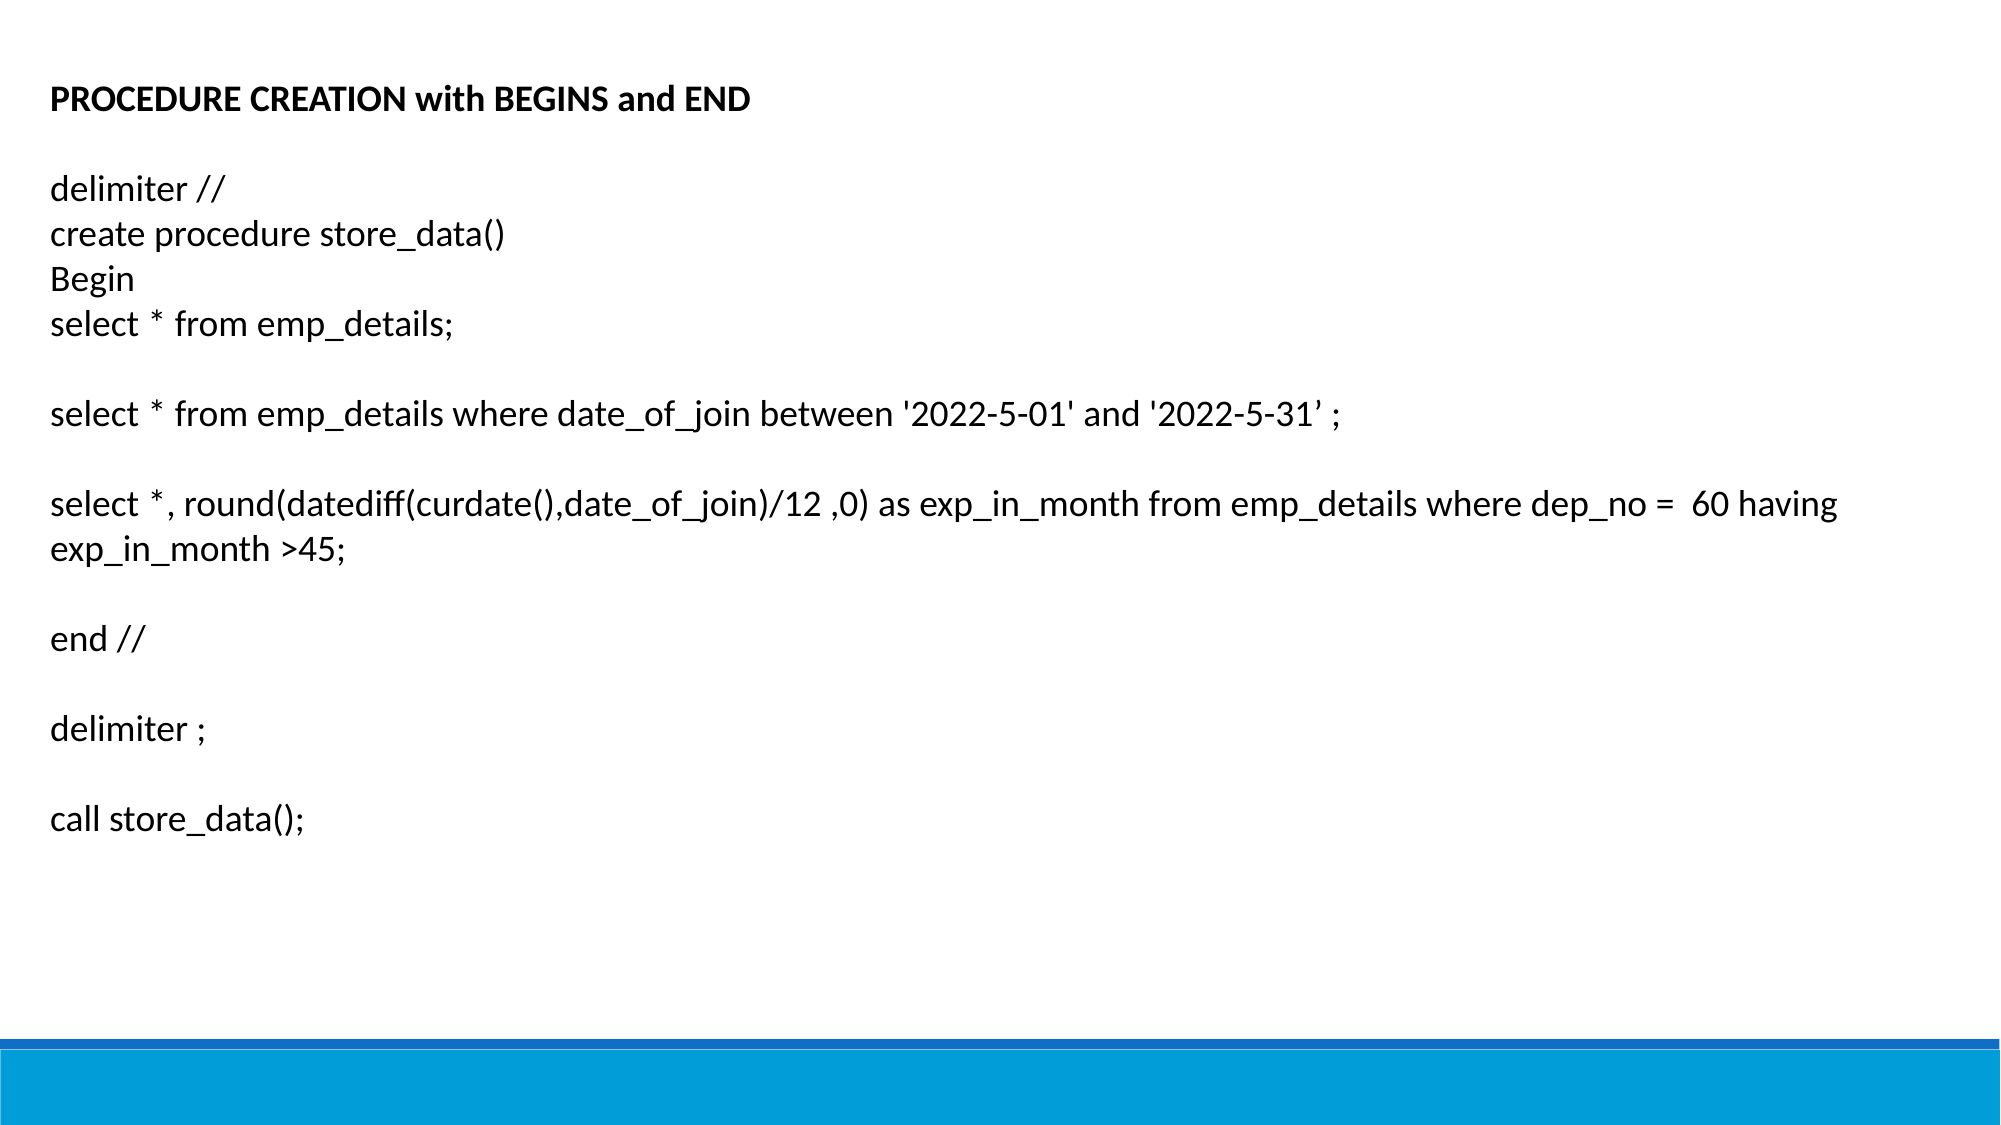

PROCEDURE CREATION with BEGINS and END

delimiter //
create procedure store_data()
Begin
select * from emp_details;

select * from emp_details where date_of_join between '2022-5-01' and '2022-5-31’ ;

select *, round(datediff(curdate(),date_of_join)/12 ,0) as exp_in_month from emp_details where dep_no =  60 having exp_in_month >45;

end //

delimiter ;

call store_data();